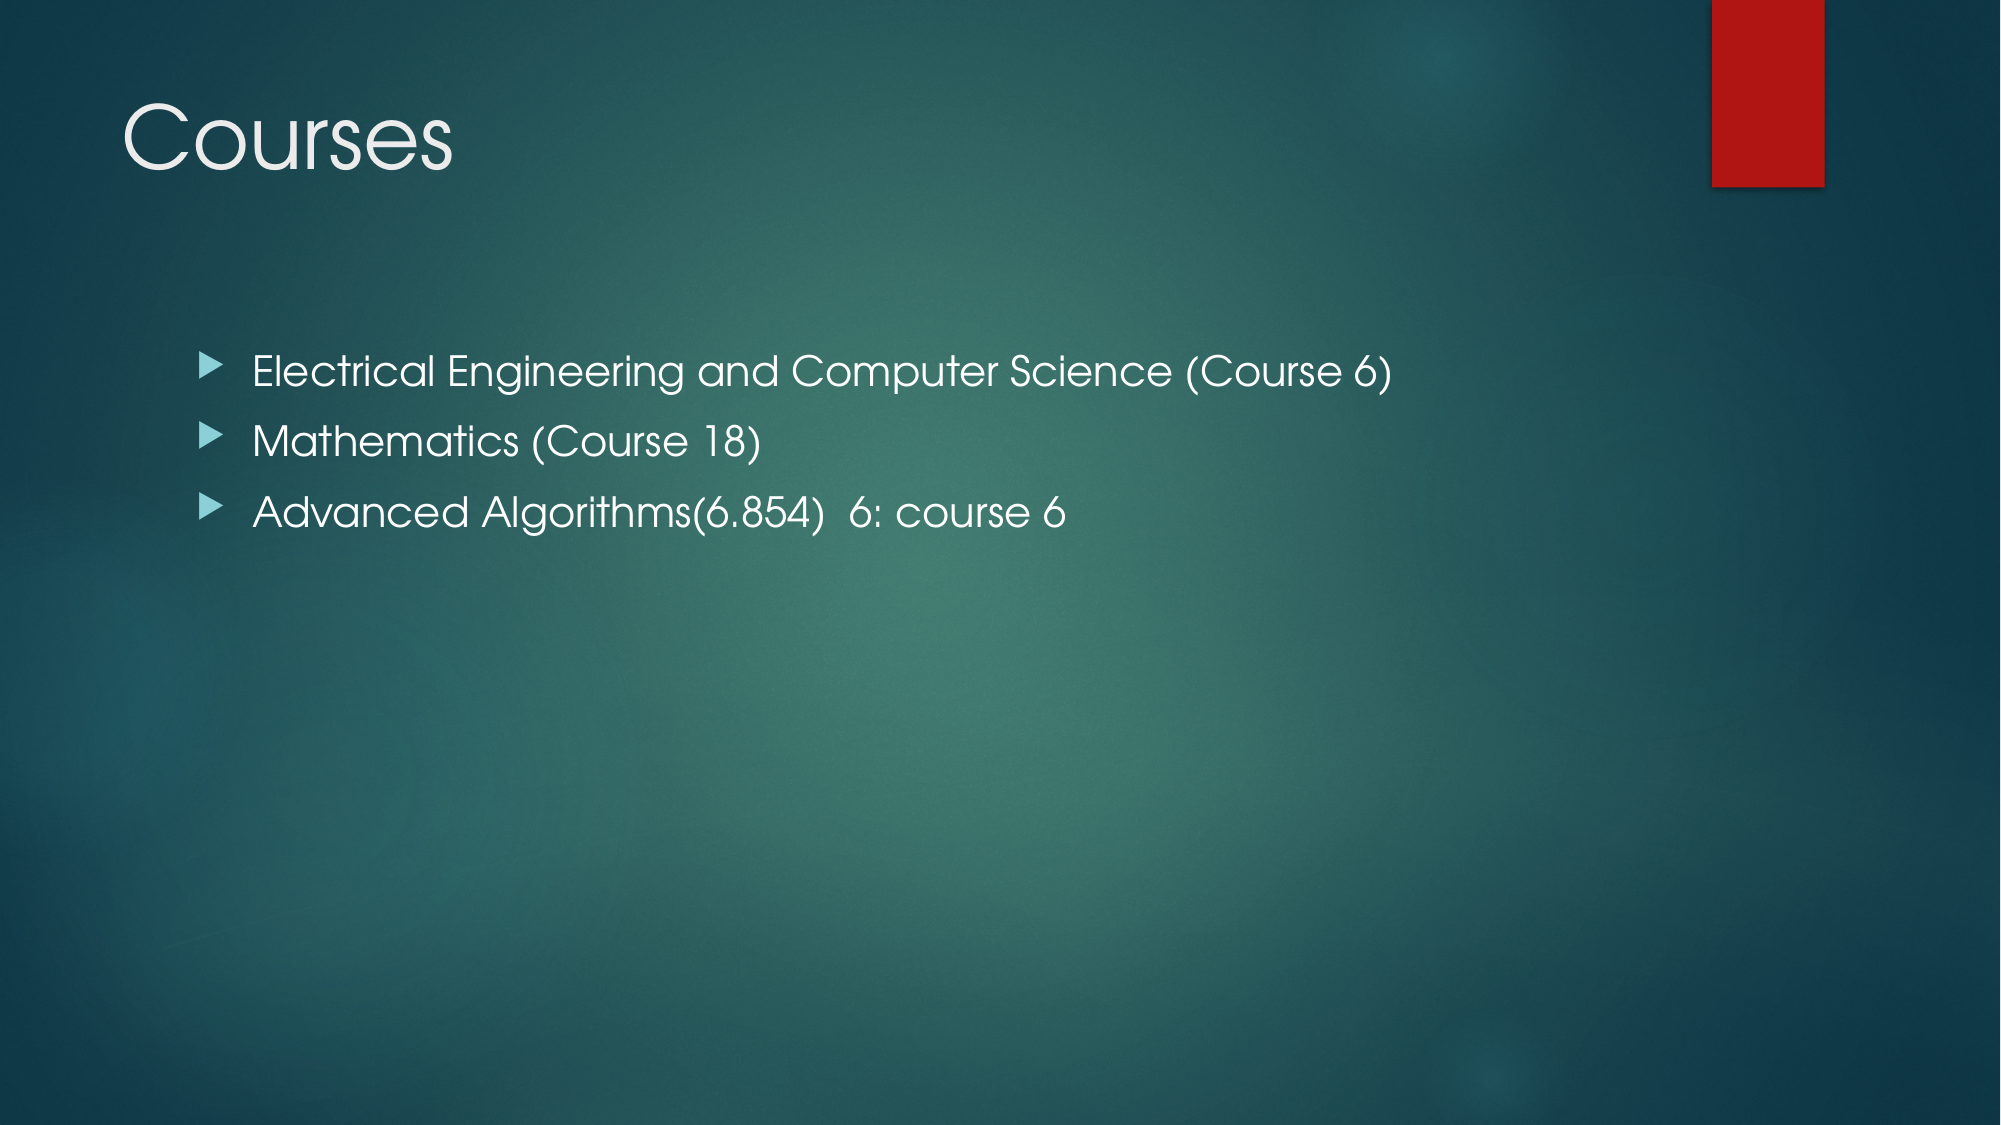

# Courses
Electrical Engineering and Computer Science (Course 6)
Mathematics (Course 18)
Advanced Algorithms(6.854)  6: course 6